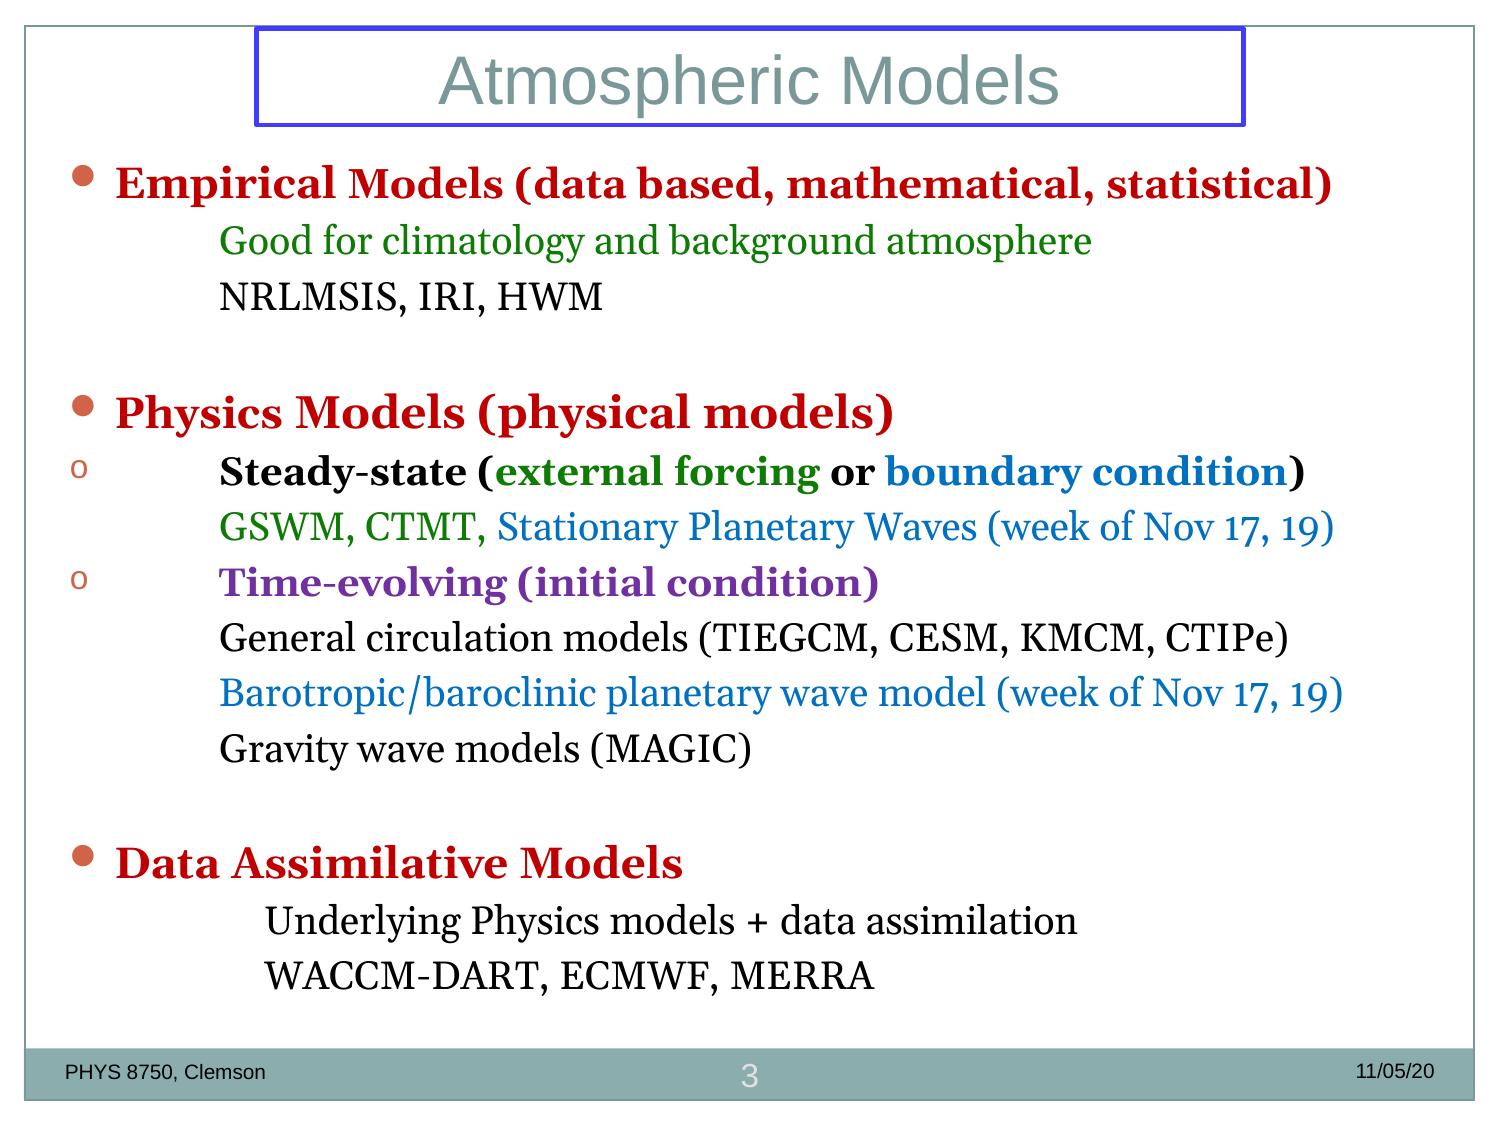

Atmospheric Models
Empirical Models (data based, mathematical, statistical)
	Good for climatology and background atmosphere
	NRLMSIS, IRI, HWM

Physics Models (physical models)
           Steady-state (external forcing or boundary condition)
	GSWM, CTMT, Stationary Planetary Waves (week of Nov 17, 19)
           Time-evolving (initial condition)
	General circulation models (TIEGCM, CESM, KMCM, CTIPe)
	Barotropic/baroclinic planetary wave model (week of Nov 17, 19)
	Gravity wave models (MAGIC)

Data Assimilative Models
	Underlying Physics models + data assimilation
	WACCM-DART, ECMWF, MERRA
3
11/05/20
PHYS 8750, Clemson